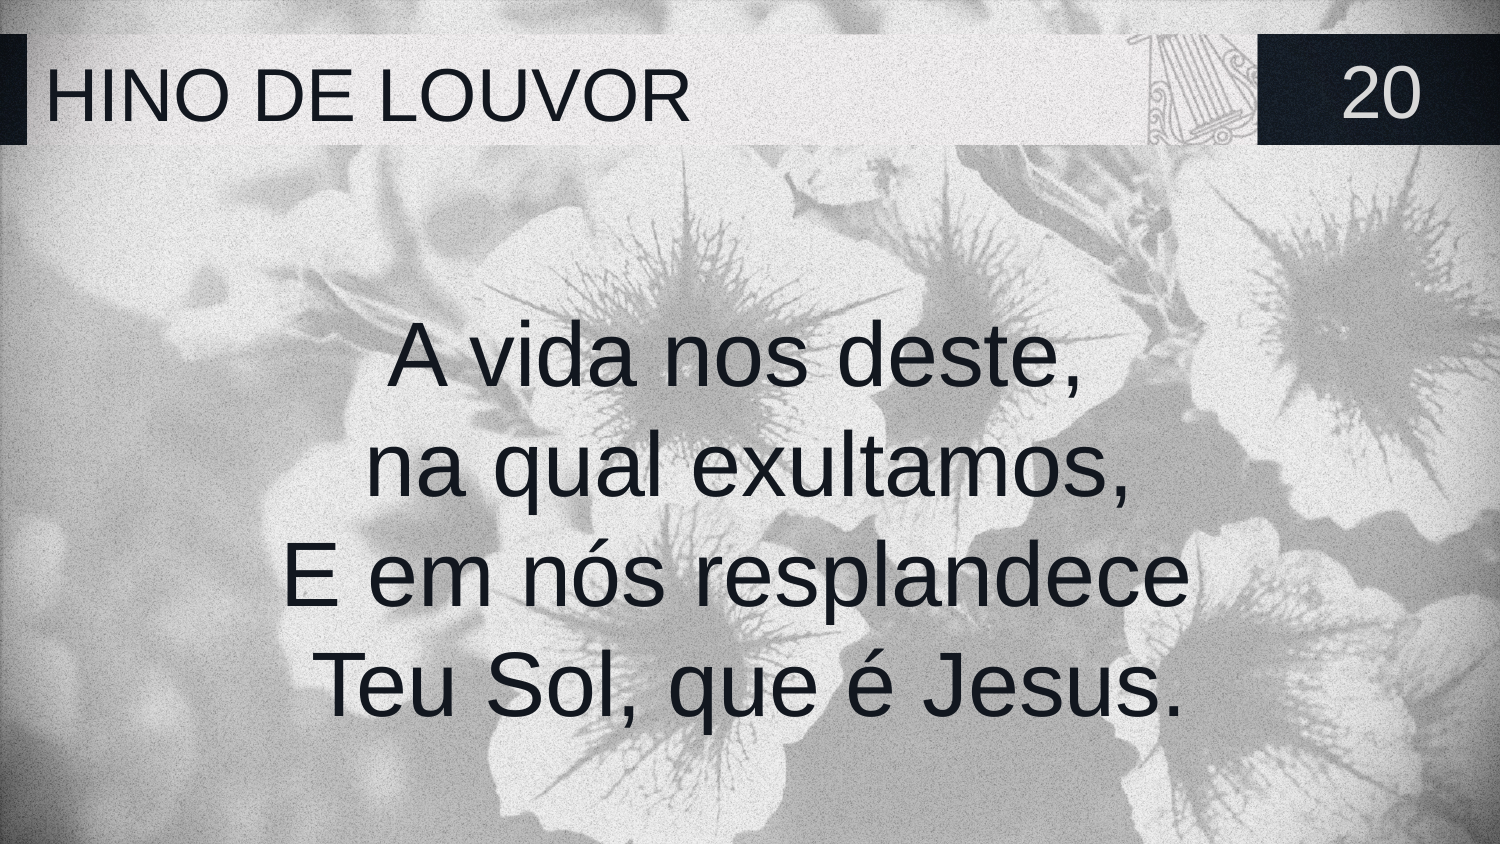

# HINO DE LOUVOR
20
A vida nos deste,
na qual exultamos,
E em nós resplandece
Teu Sol, que é Jesus.